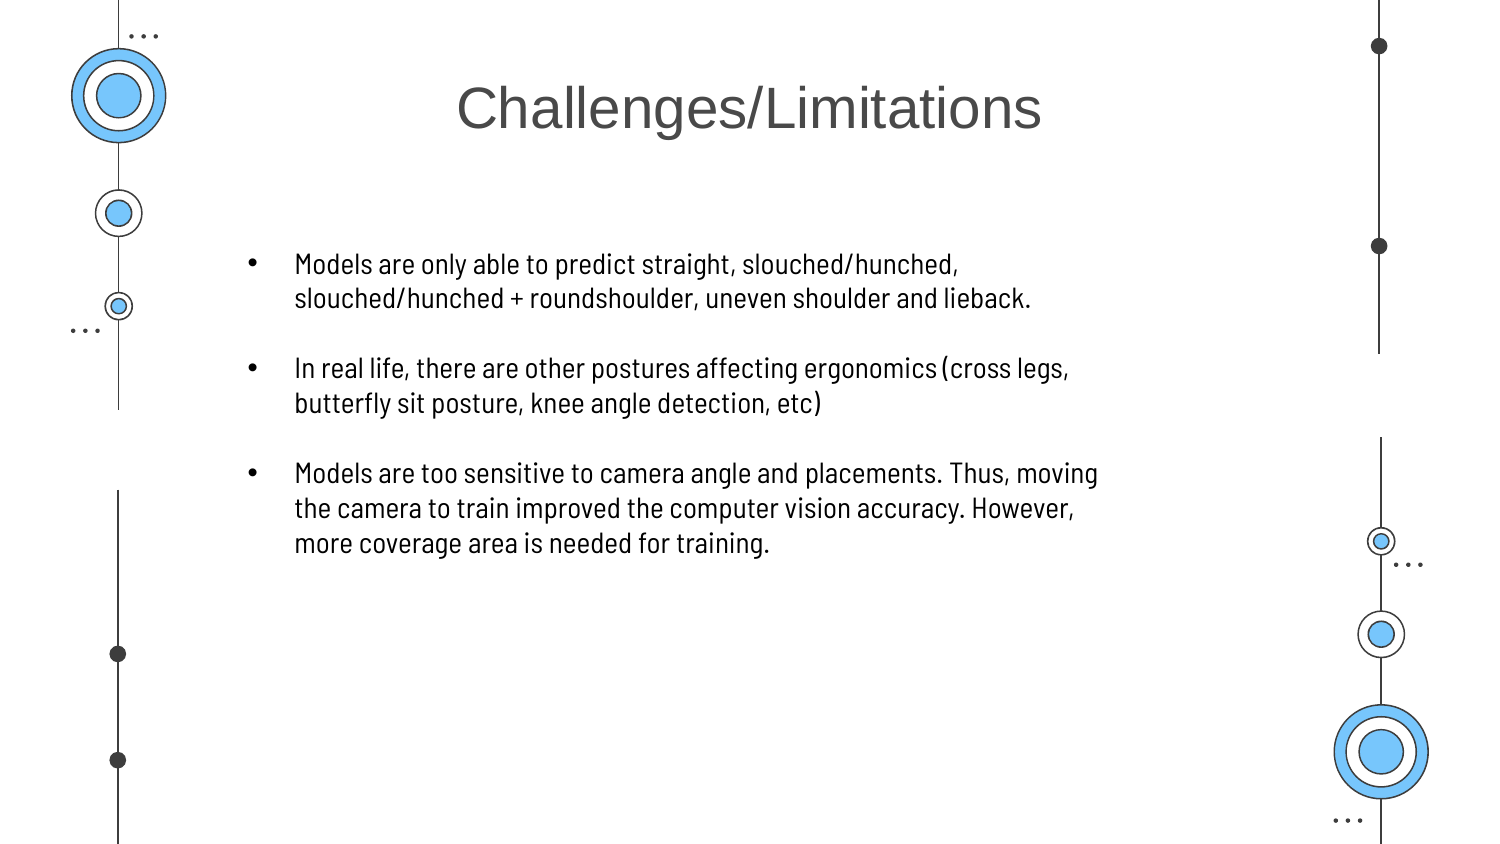

# Challenges/Limitations
Models are only able to predict straight, slouched/hunched, slouched/hunched + roundshoulder, uneven shoulder and lieback.

In real life, there are other postures affecting ergonomics (cross legs, butterfly sit posture, knee angle detection, etc)

Models are too sensitive to camera angle and placements. Thus, moving the camera to train improved the computer vision accuracy. However, more coverage area is needed for training.